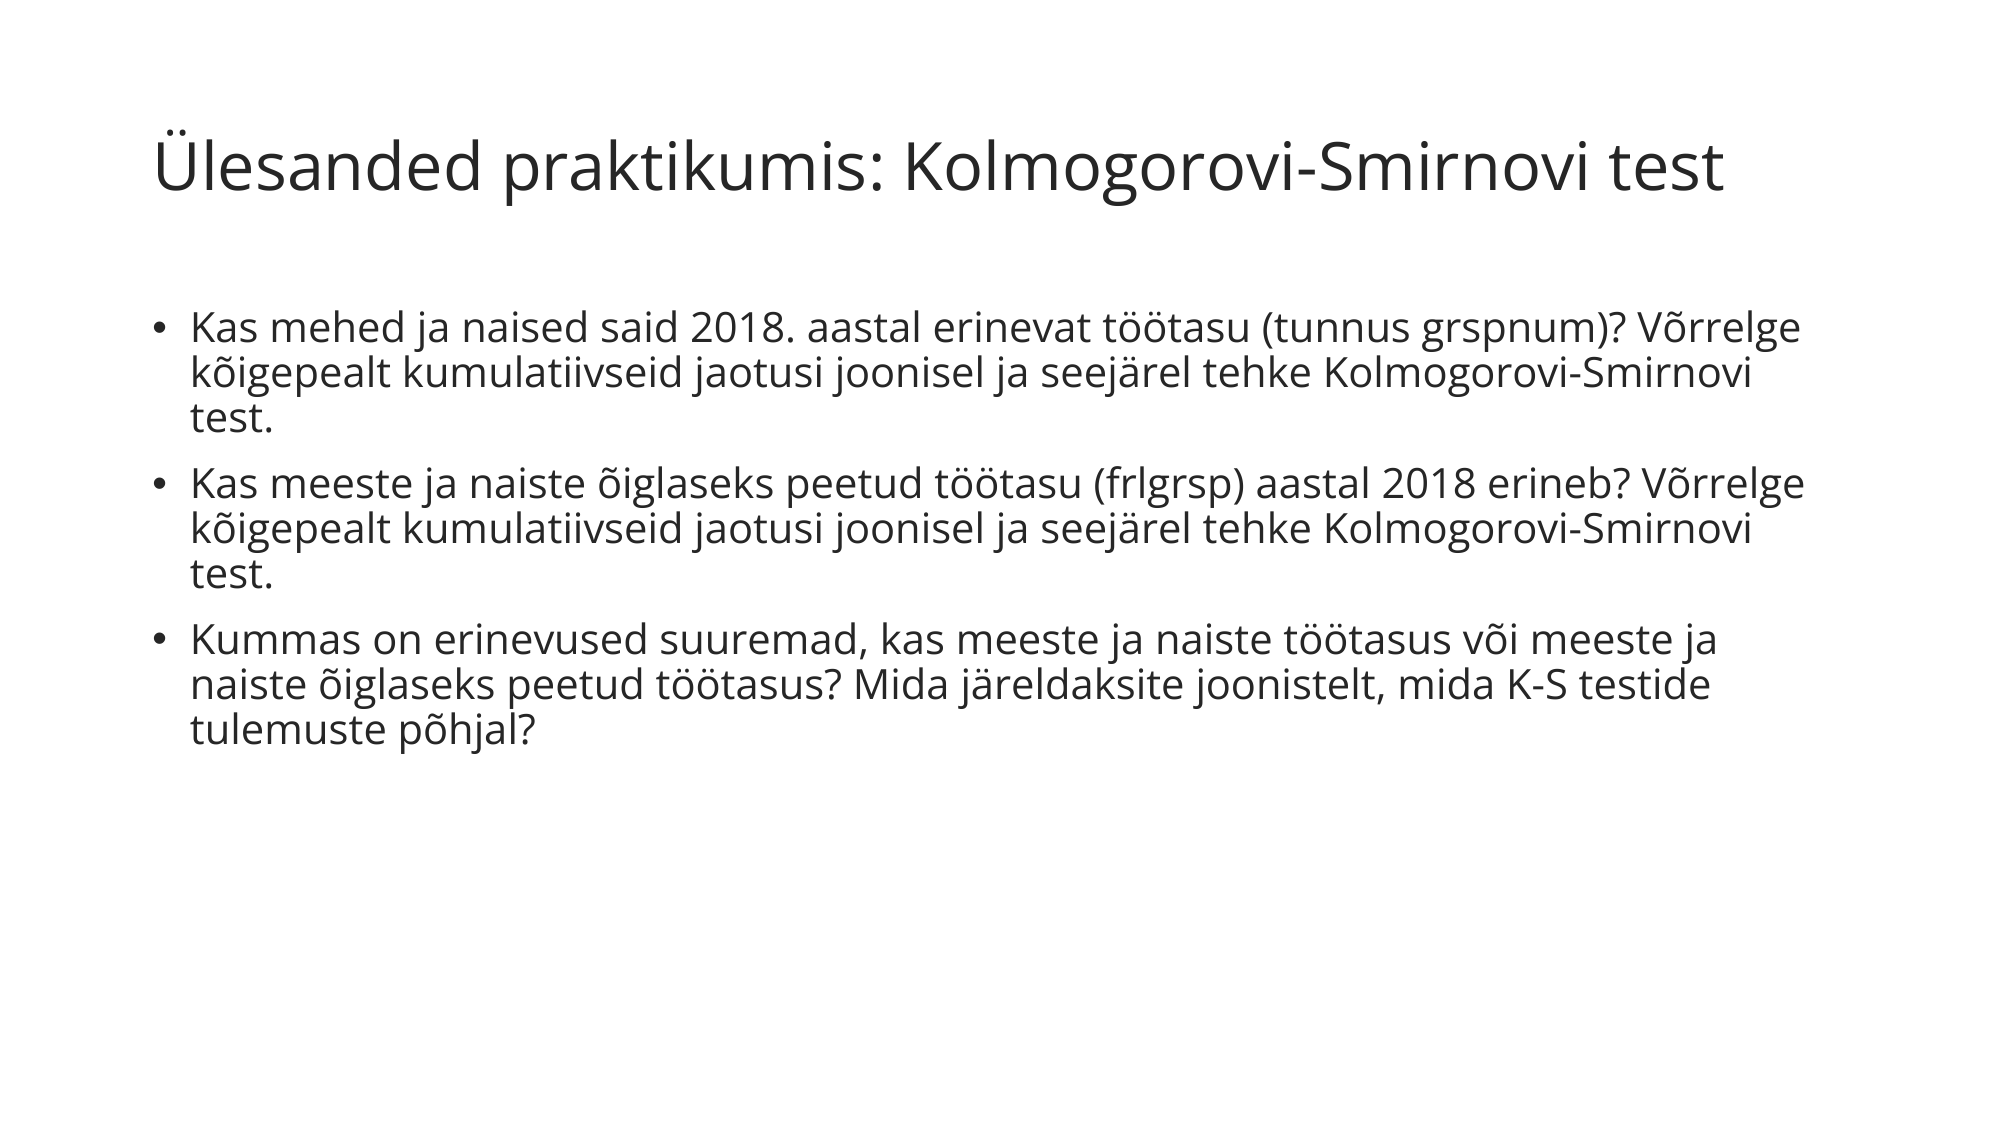

# Ülesanded praktikumis: Kolmogorovi-Smirnovi test
Kas mehed ja naised said 2018. aastal erinevat töötasu (tunnus grspnum)? Võrrelge kõigepealt kumulatiivseid jaotusi joonisel ja seejärel tehke Kolmogorovi-Smirnovi test.
Kas meeste ja naiste õiglaseks peetud töötasu (frlgrsp) aastal 2018 erineb? Võrrelge kõigepealt kumulatiivseid jaotusi joonisel ja seejärel tehke Kolmogorovi-Smirnovi test.
Kummas on erinevused suuremad, kas meeste ja naiste töötasus või meeste ja naiste õiglaseks peetud töötasus? Mida järeldaksite joonistelt, mida K-S testide tulemuste põhjal?